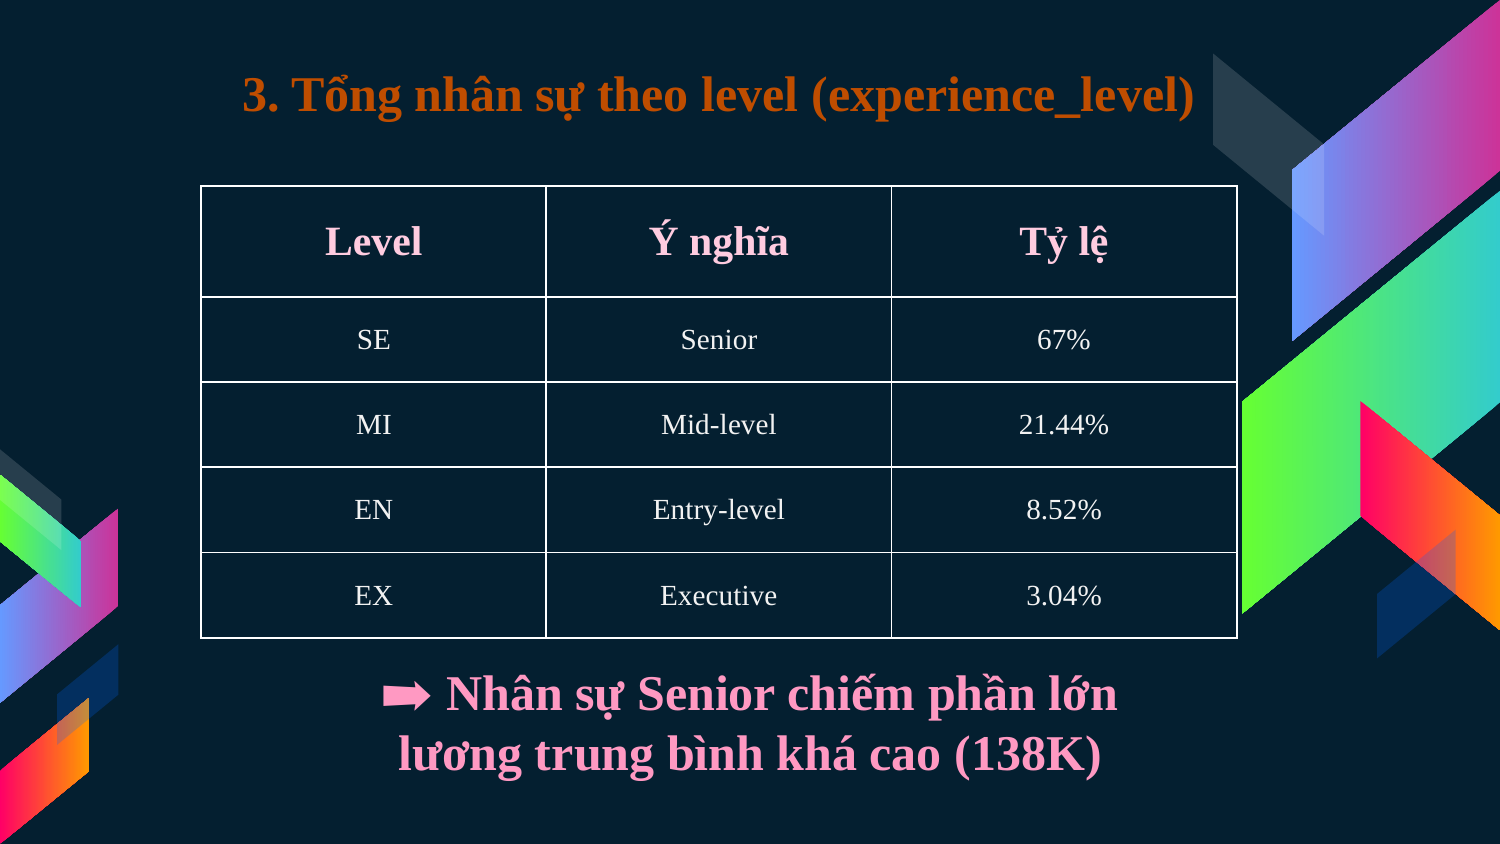

# 3. Tổng nhân sự theo level (experience_level)
| Level | Ý nghĩa | Tỷ lệ |
| --- | --- | --- |
| SE | Senior | 67% |
| MI | Mid-level | 21.44% |
| EN | Entry-level | 8.52% |
| EX | Executive | 3.04% |
➡️ Nhân sự Senior chiếm phần lớn
lương trung bình khá cao (138K)
24